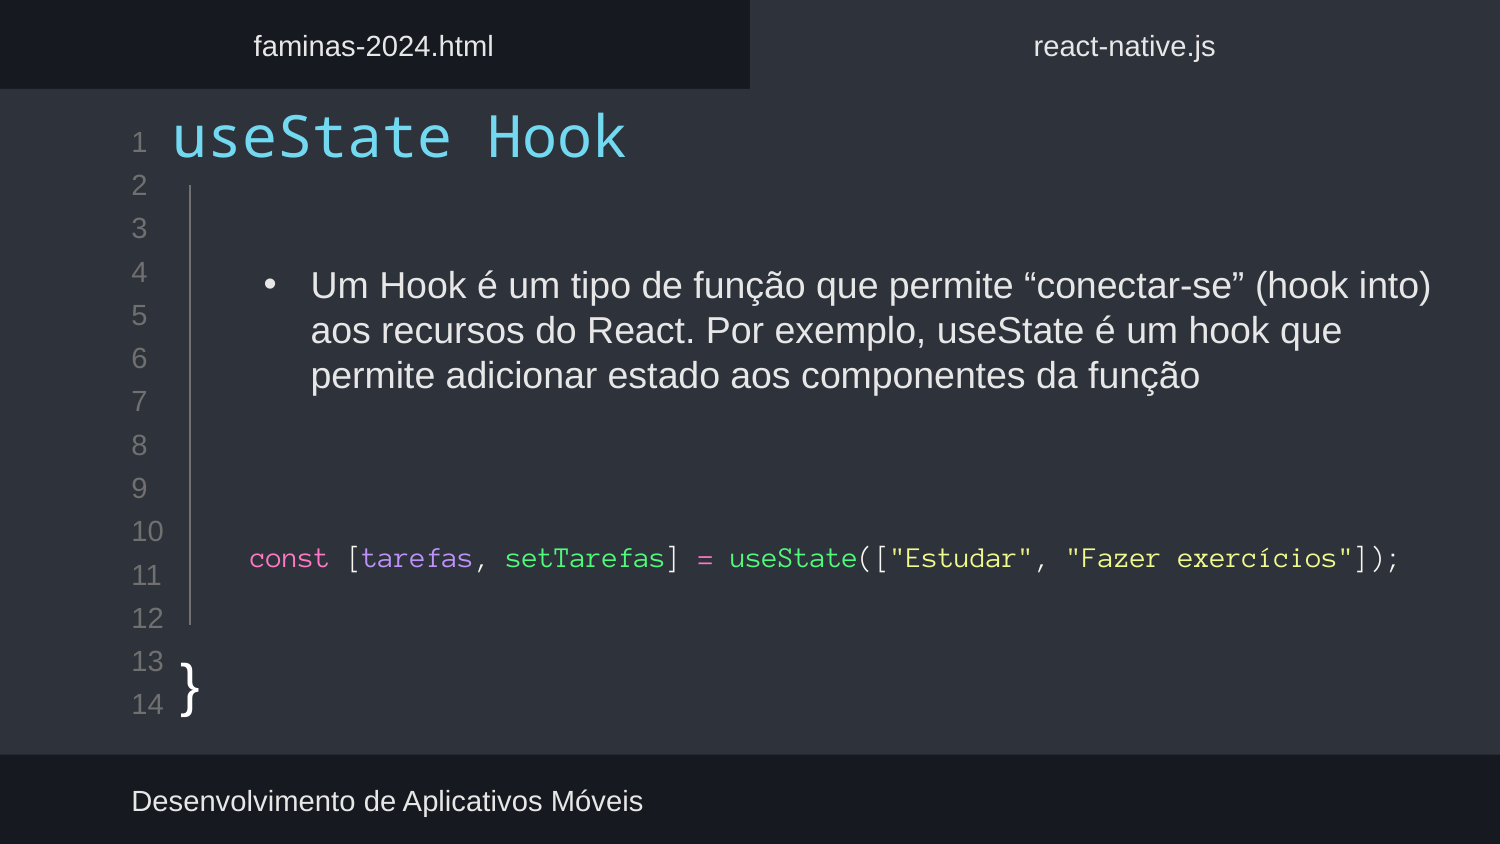

faminas-2024.html
react-native.js
useState Hook
}
Um Hook é um tipo de função que permite “conectar-se” (hook into) aos recursos do React. Por exemplo, useState é um hook que permite adicionar estado aos componentes da função
const [tarefas, setTarefas] = useState(["Estudar", "Fazer exercícios"]);
Desenvolvimento de Aplicativos Móveis